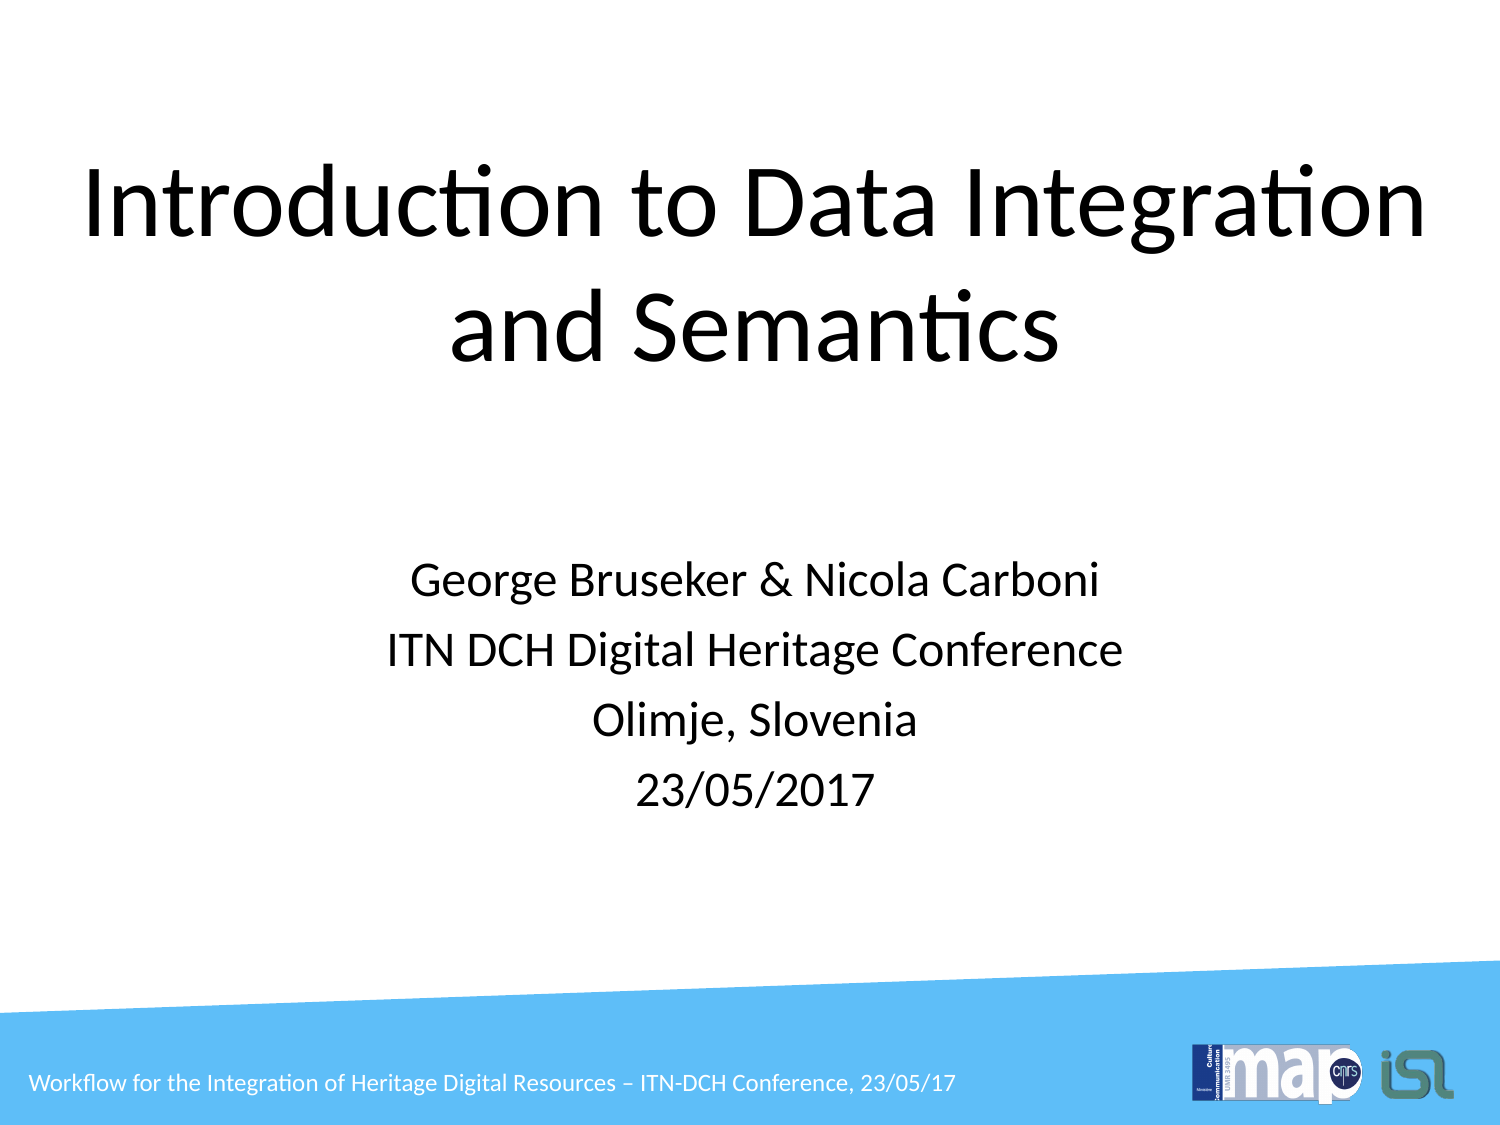

Introduction to Data Integration and Semantics
George Bruseker & Nicola Carboni
ITN DCH Digital Heritage Conference
Olimje, Slovenia
23/05/2017